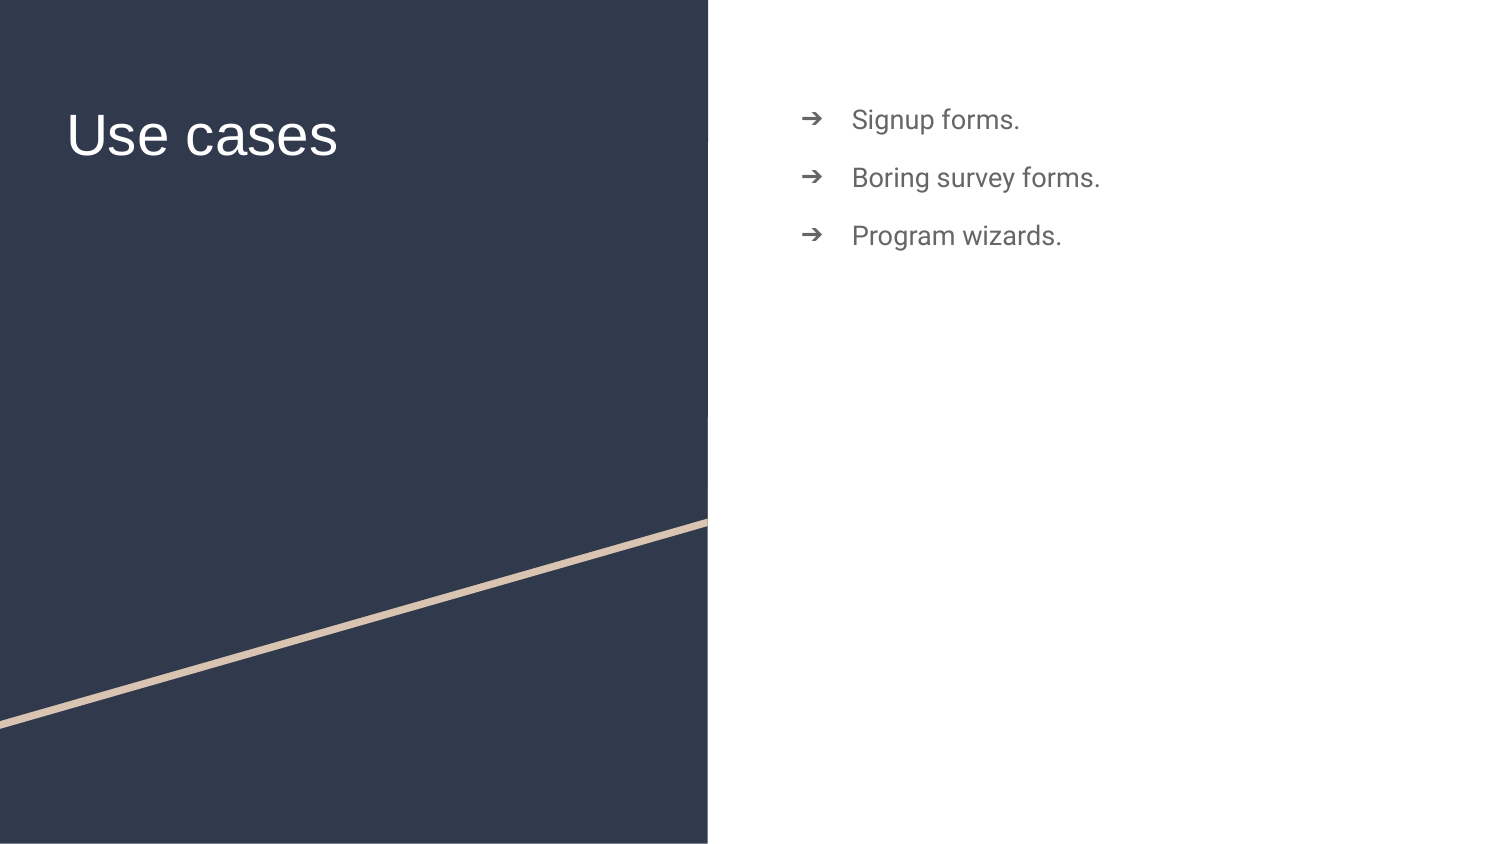

# Use cases
Signup forms.
Boring survey forms.
Program wizards.